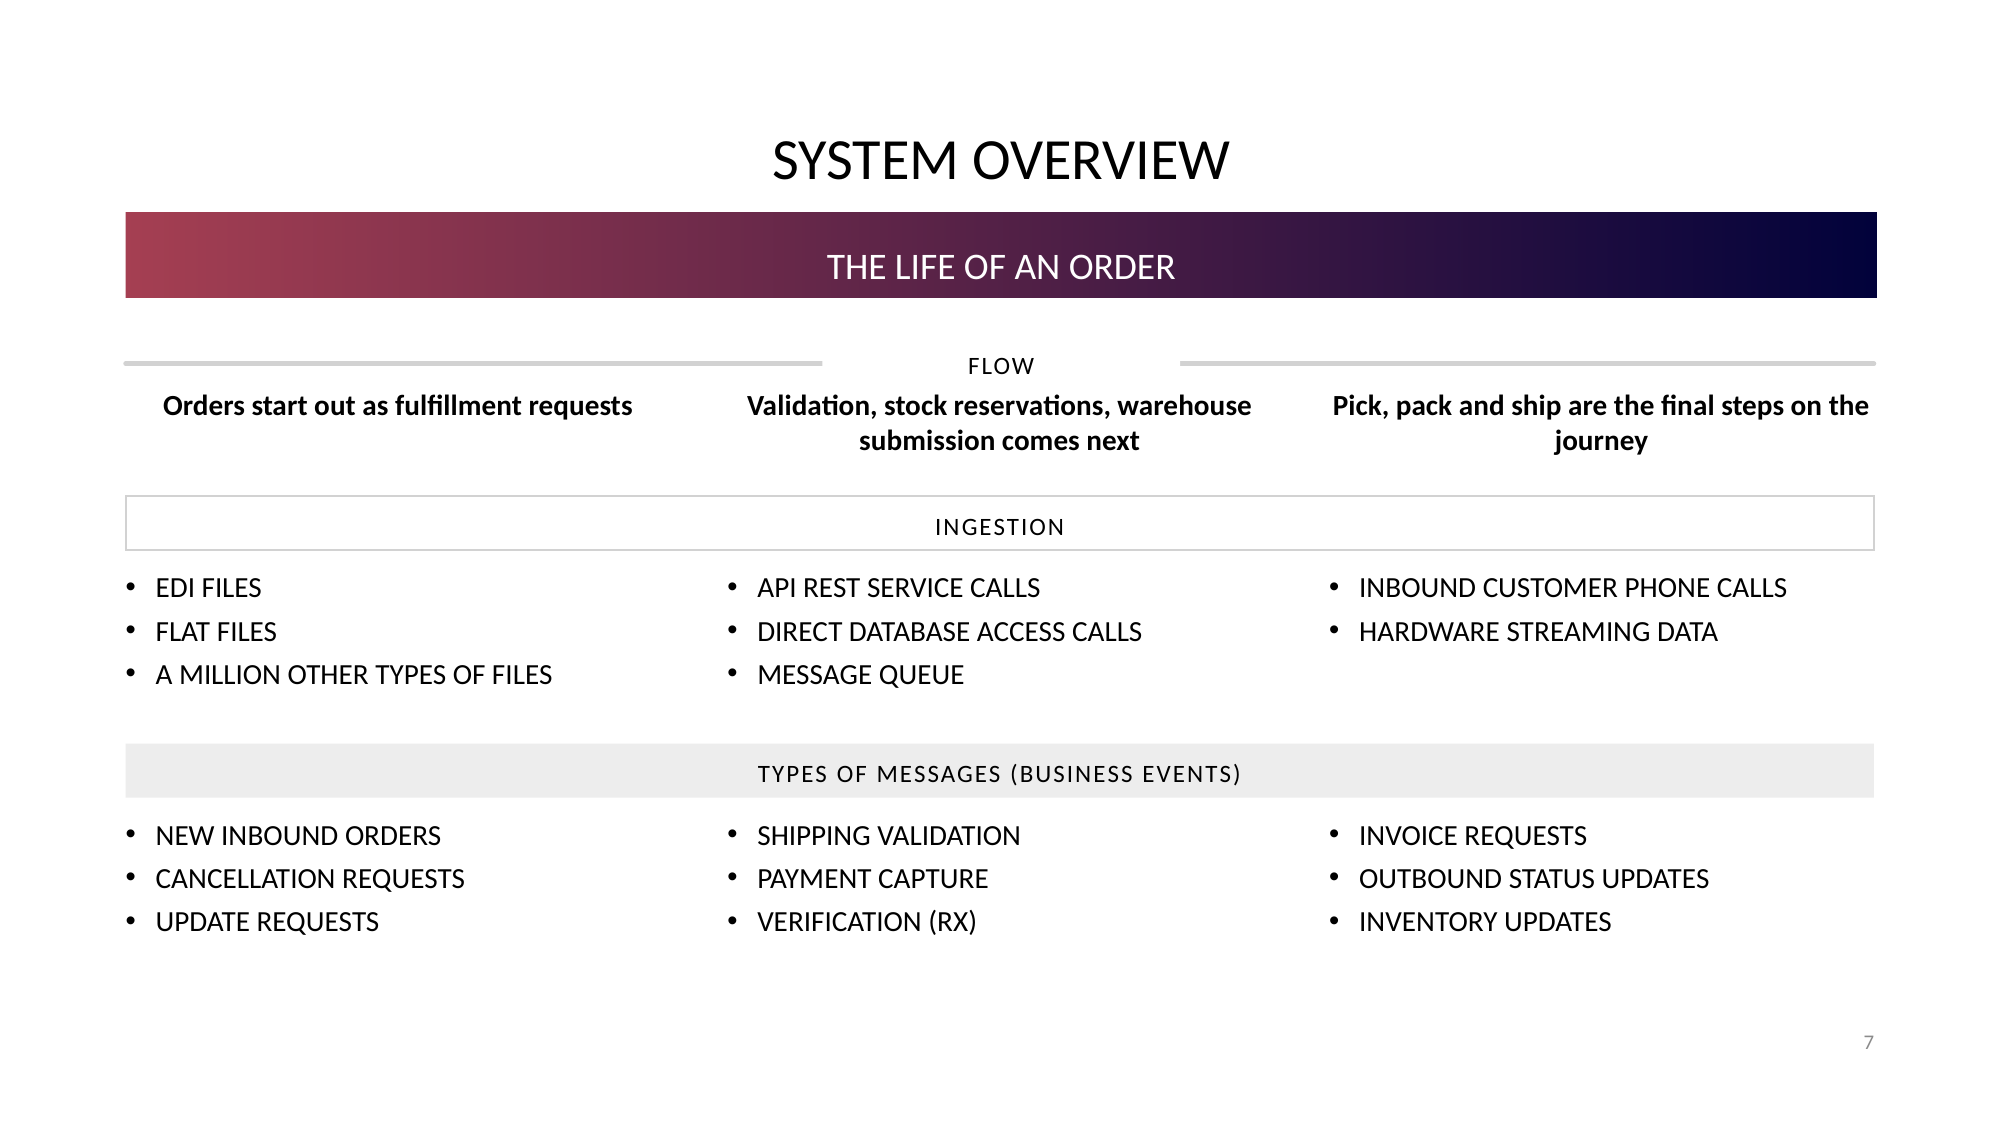

# SYSTEM Overview
THE LIFE OF AN ORDER
FLOW
Orders start out as fulfillment requests
Validation, stock reservations, warehouse submission comes next
Pick, pack and ship are the final steps on the journey
INGESTION
EDI FILES
FLAT FILES
A MILLION OTHER TYPES OF FILES
API REST SERVICE CALLS
DIRECT DATABASE ACCESS CALLS
MESSAGE QUEUE

INBOUND CUSTOMER PHONE CALLS
HARDWARE STREAMING DATA

TYPES OF MESSAGES (BUSINESS EVENTS)
NEW INBOUND ORDERS
CANCELLATION REQUESTS
UPDATE REQUESTS
SHIPPING VALIDATION
PAYMENT CAPTURE
VERIFICATION (RX)
INVOICE REQUESTS
OUTBOUND STATUS UPDATES
INVENTORY UPDATES
7